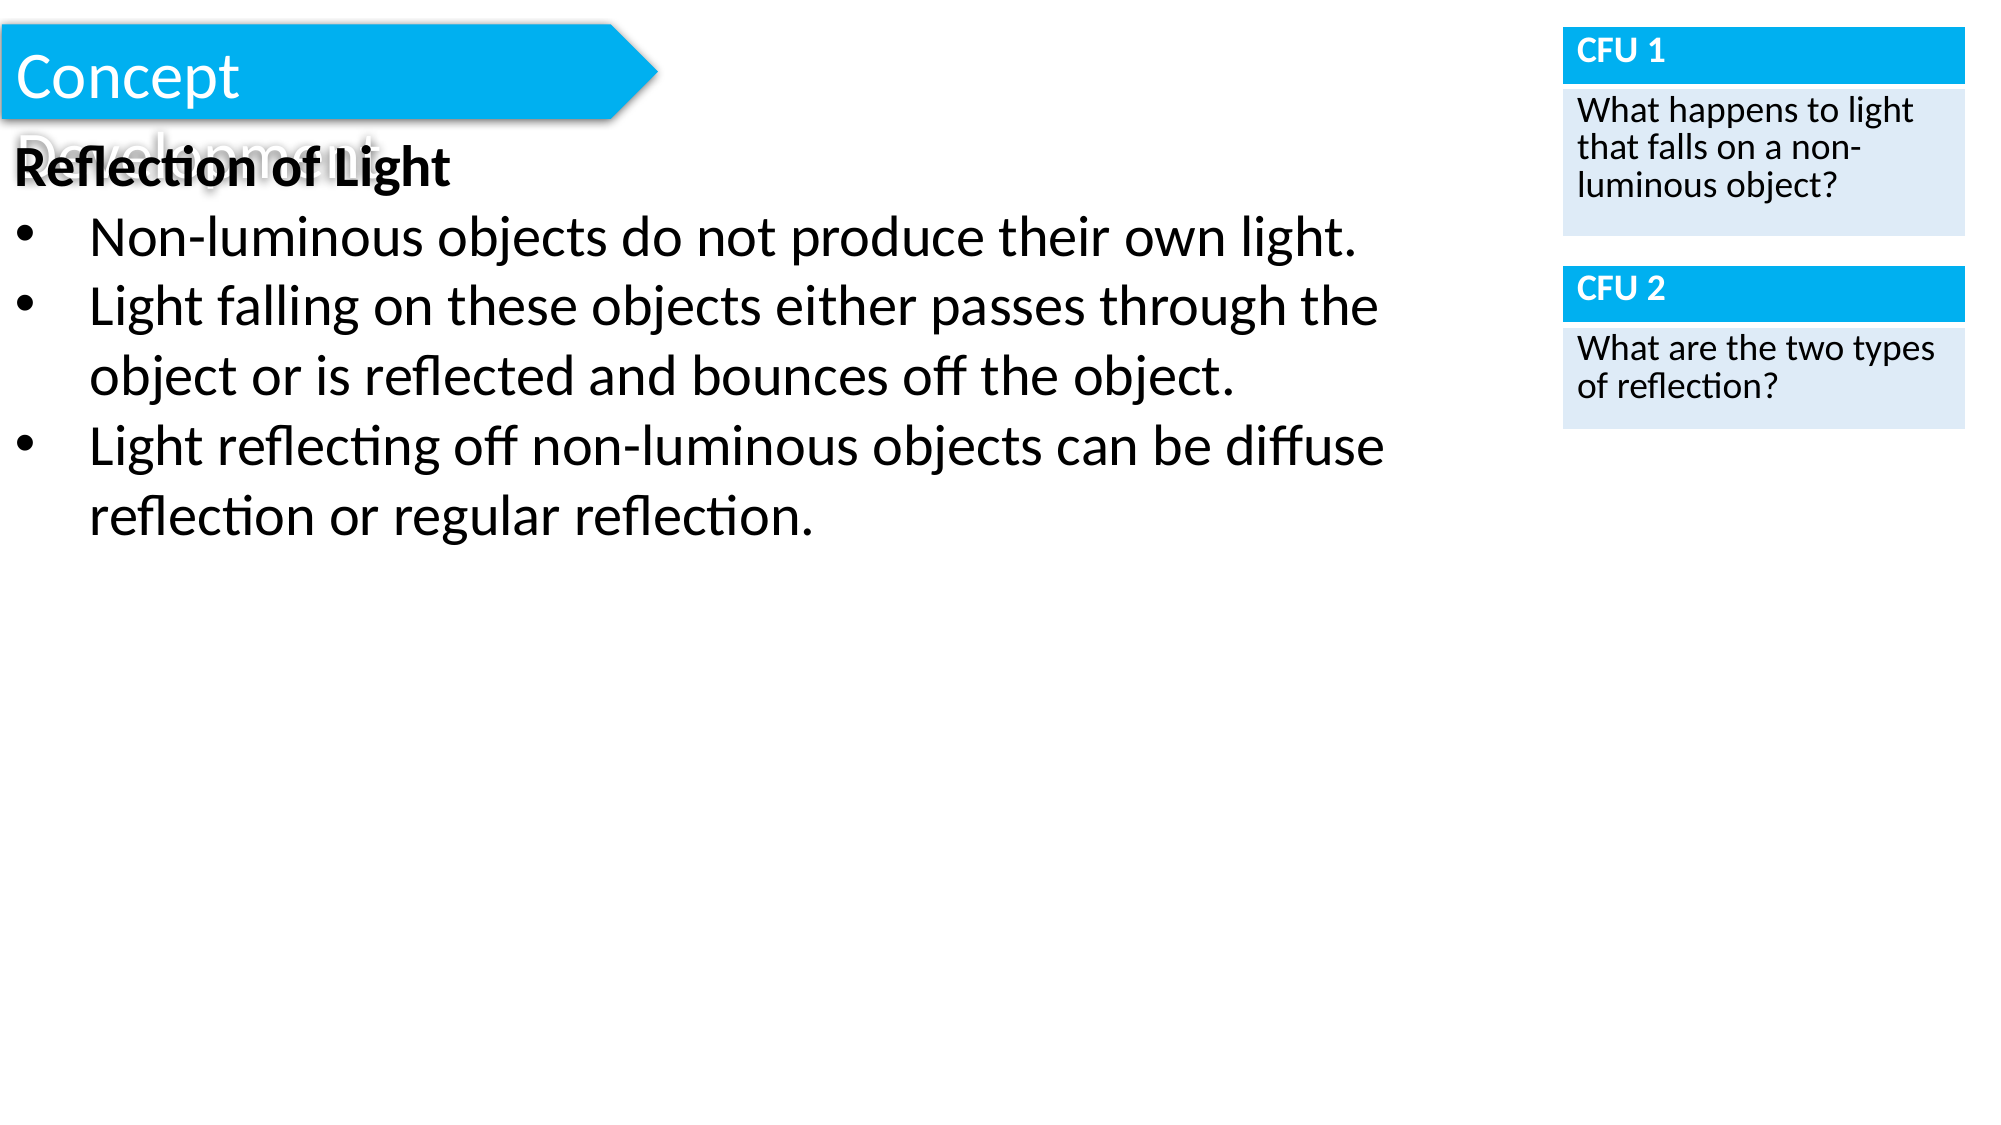

Concept Development
| CFU 1 |
| --- |
| What happens to light that falls on a non-luminous object? |
Reflection of Light
Non-luminous objects do not produce their own light.
Light falling on these objects either passes through the object or is reflected and bounces off the object.
Light reflecting off non-luminous objects can be diffuse reflection or regular reflection.

| CFU 2 |
| --- |
| What are the two types of reflection? |